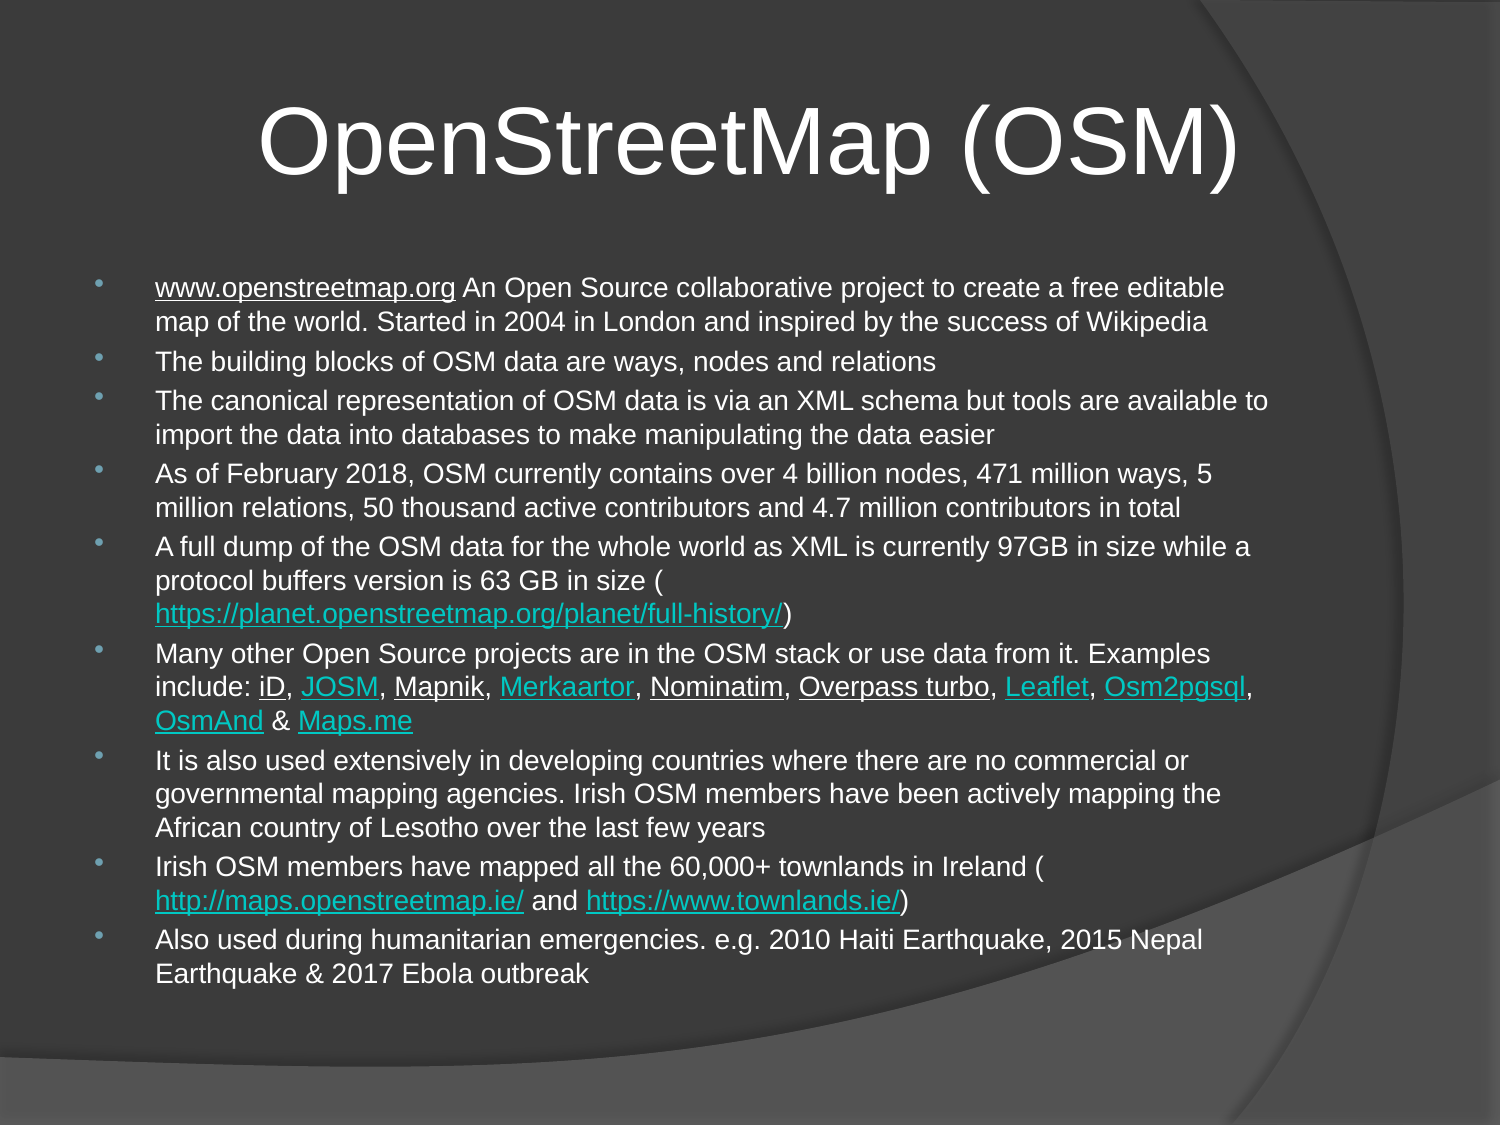

# OpenStreetMap (OSM)
www.openstreetmap.org An Open Source collaborative project to create a free editable map of the world. Started in 2004 in London and inspired by the success of Wikipedia
The building blocks of OSM data are ways, nodes and relations
The canonical representation of OSM data is via an XML schema but tools are available to import the data into databases to make manipulating the data easier
As of February 2018, OSM currently contains over 4 billion nodes, 471 million ways, 5 million relations, 50 thousand active contributors and 4.7 million contributors in total
A full dump of the OSM data for the whole world as XML is currently 97GB in size while a protocol buffers version is 63 GB in size (https://planet.openstreetmap.org/planet/full-history/)
Many other Open Source projects are in the OSM stack or use data from it. Examples include: iD, JOSM, Mapnik, Merkaartor, Nominatim, Overpass turbo, Leaflet, Osm2pgsql, OsmAnd & Maps.me
It is also used extensively in developing countries where there are no commercial or governmental mapping agencies. Irish OSM members have been actively mapping the African country of Lesotho over the last few years
Irish OSM members have mapped all the 60,000+ townlands in Ireland (http://maps.openstreetmap.ie/ and https://www.townlands.ie/)
Also used during humanitarian emergencies. e.g. 2010 Haiti Earthquake, 2015 Nepal Earthquake & 2017 Ebola outbreak